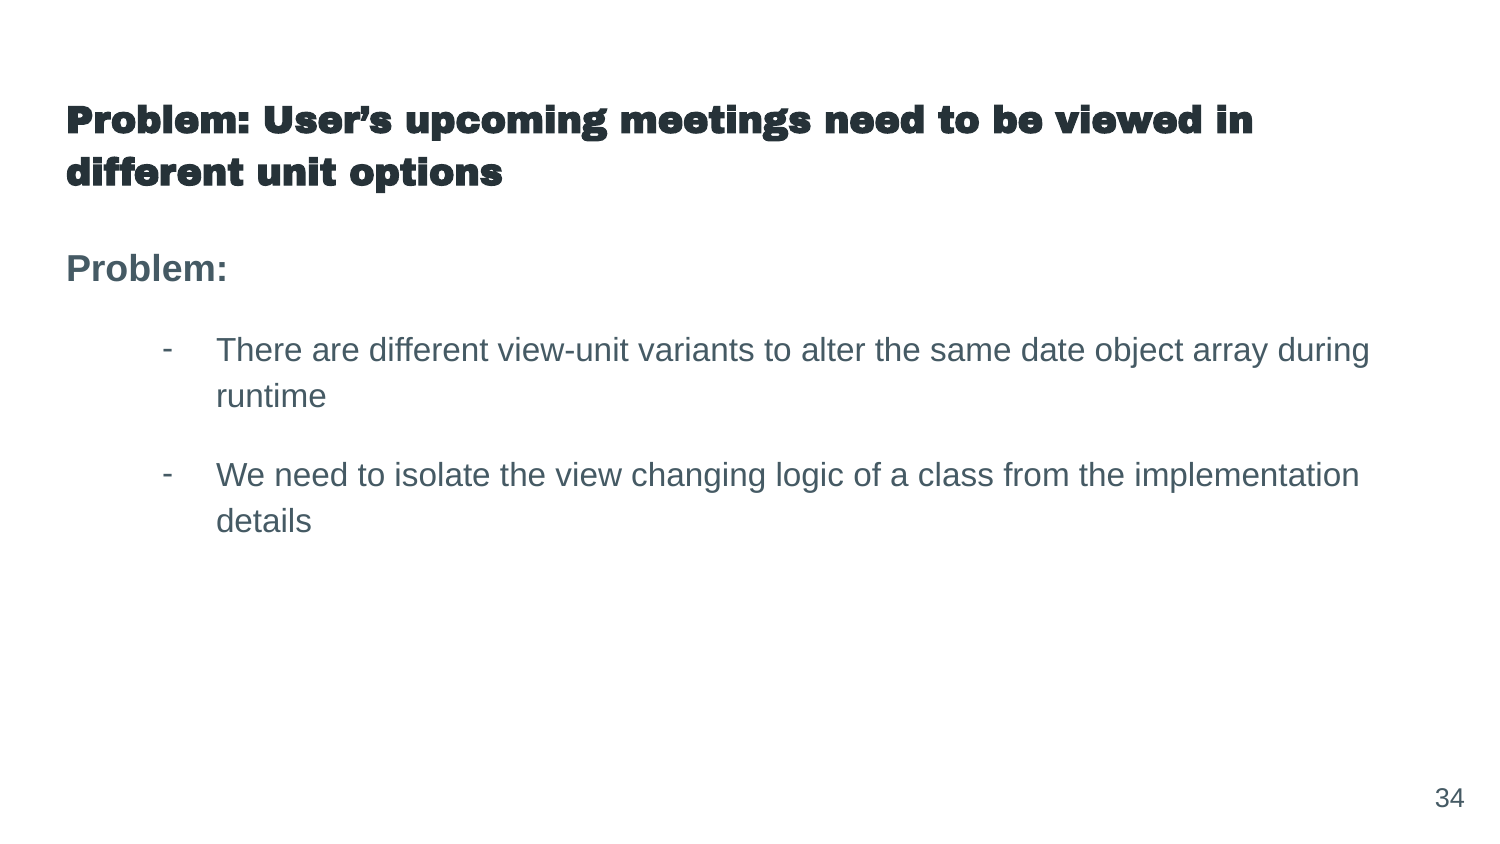

# Problem: User’s upcoming meetings need to be viewed in different unit options
Problem:
There are different view-unit variants to alter the same date object array during runtime
We need to isolate the view changing logic of a class from the implementation details

34